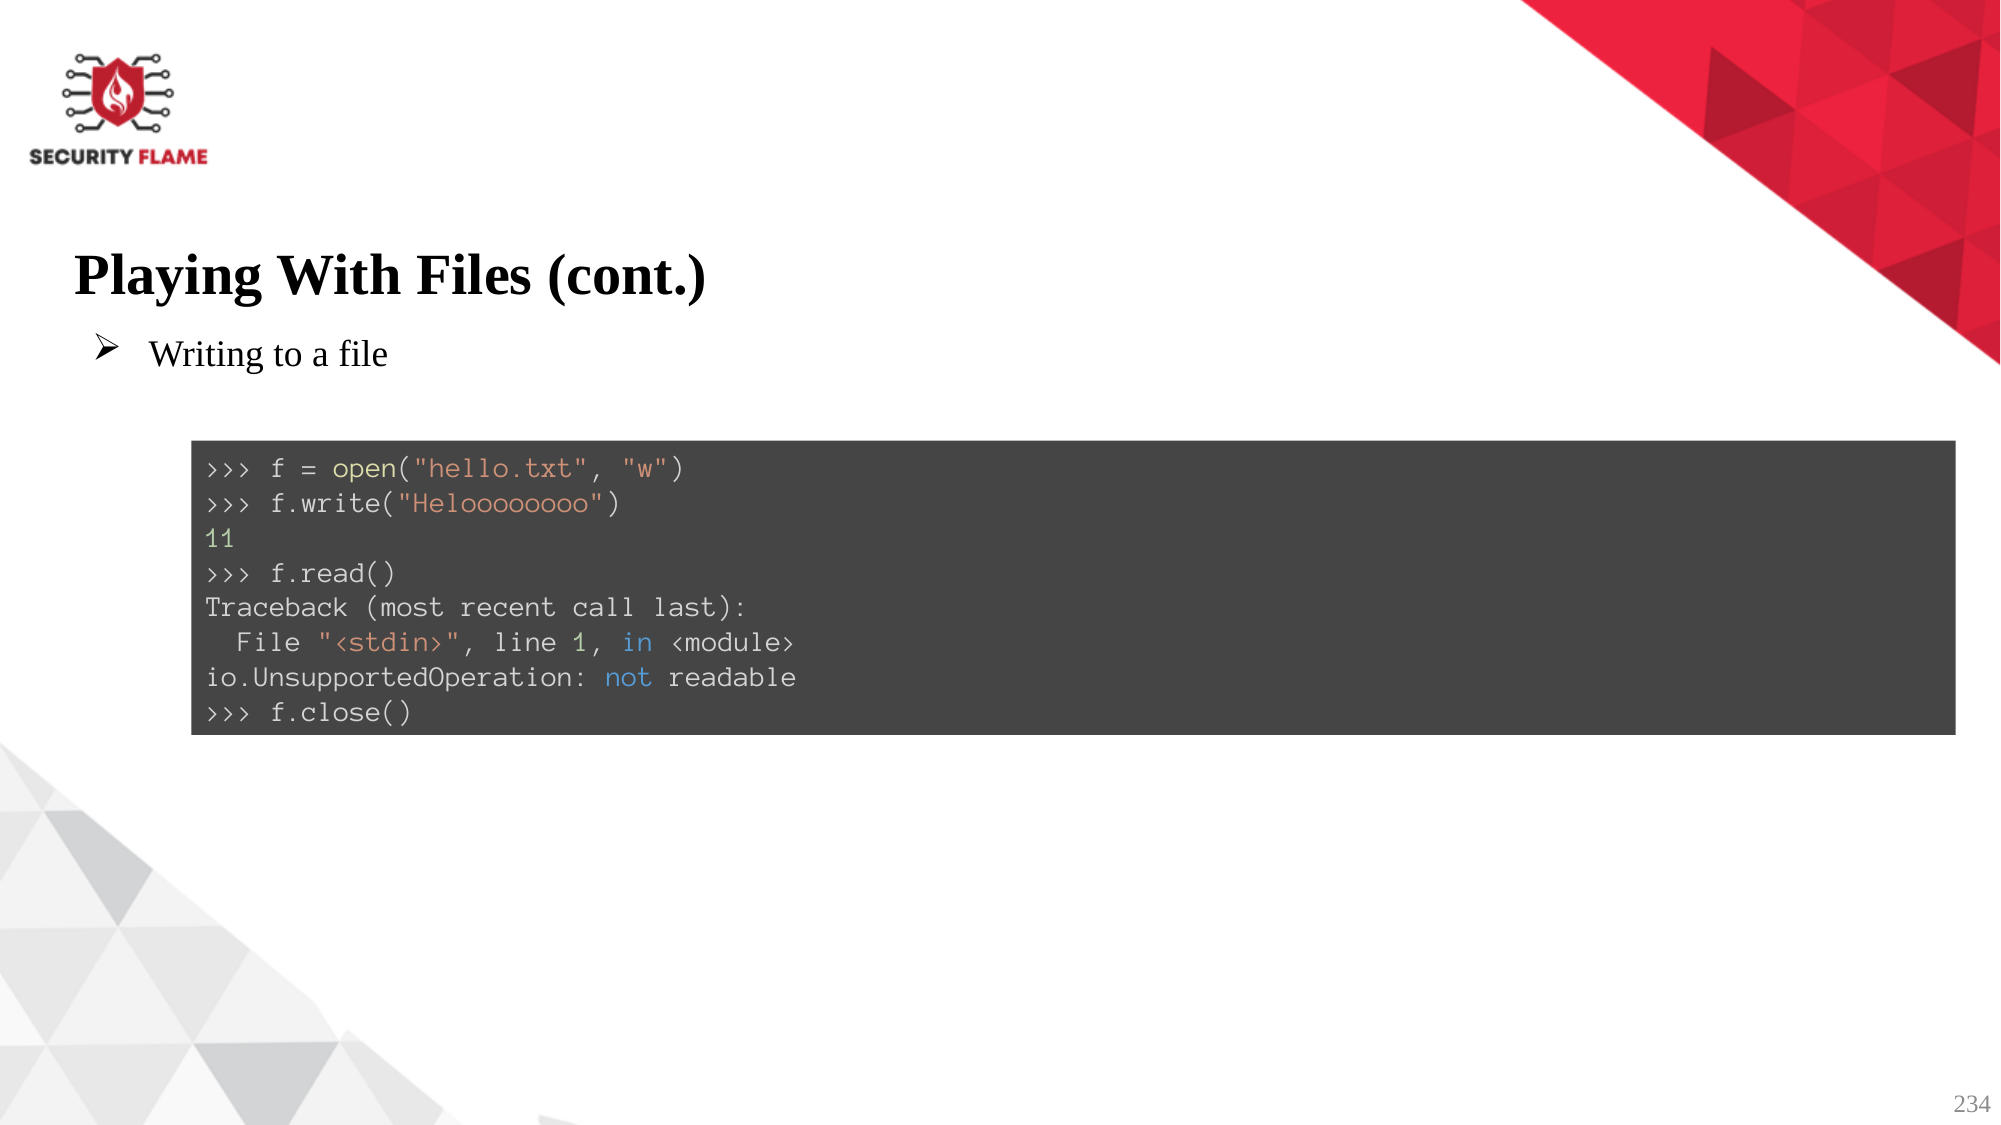

Playing With Files (cont.)
Writing to a file
>>> f = open("hello.txt", "w")
>>> f.write("Heloooooooo")
11
>>> f.read()
Traceback (most recent call last):
  File "<stdin>", line 1, in <module>
io.UnsupportedOperation: not readable
>>> f.close()
234